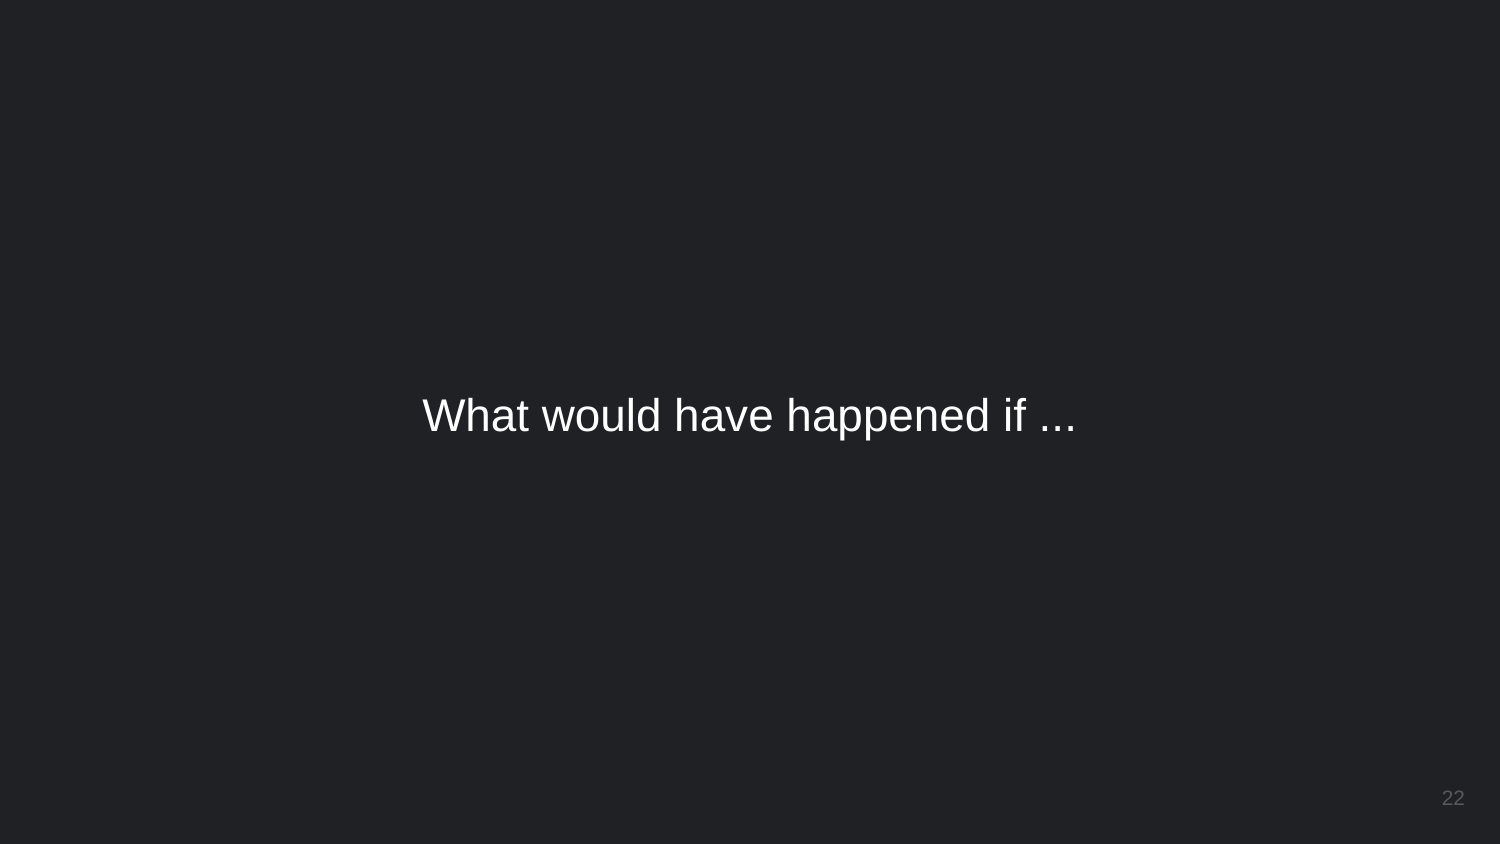

# What would have happened if ...
22